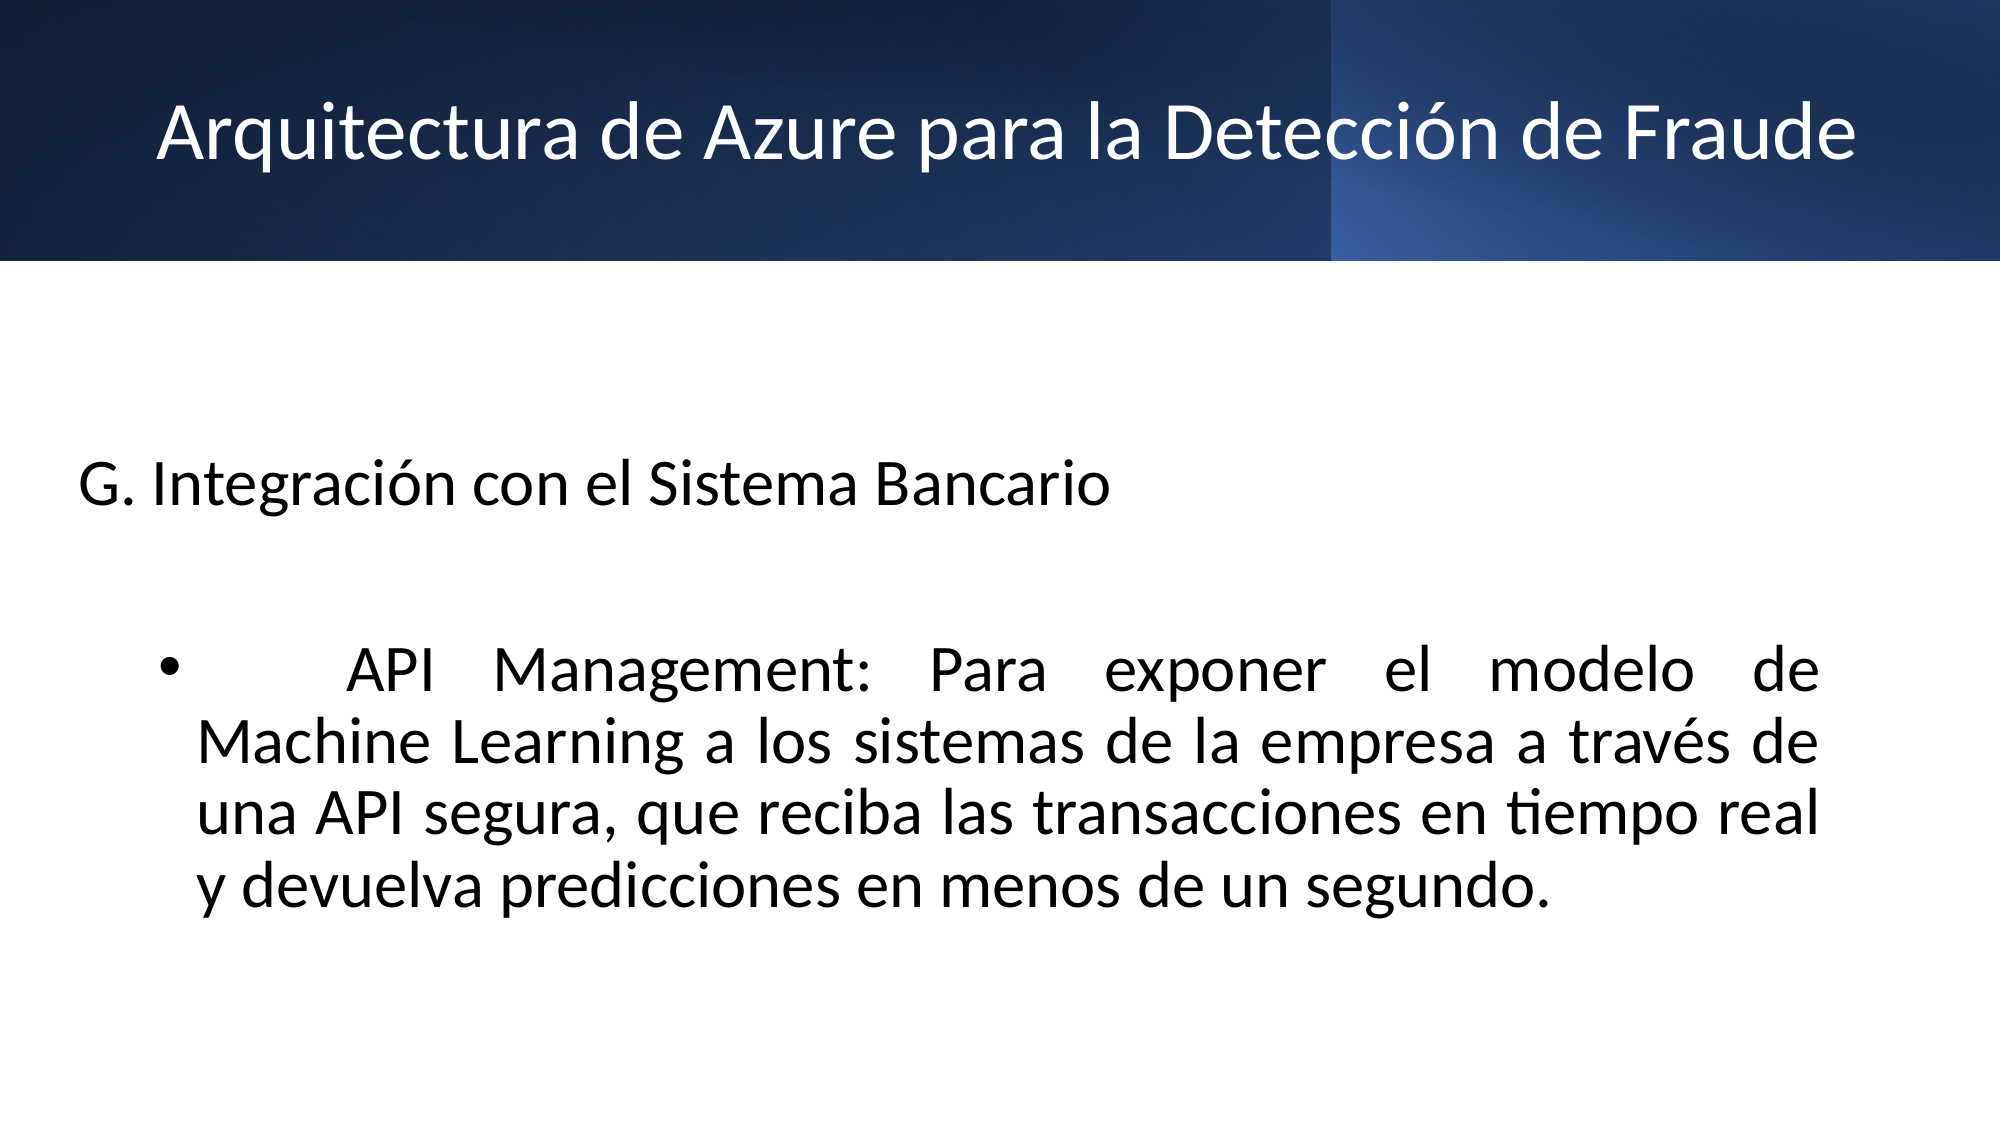

# Arquitectura de Azure para la Detección de Fraude
G. Integración con el Sistema Bancario

	API Management: Para exponer el modelo de Machine Learning a los sistemas de la empresa a través de una API segura, que reciba las transacciones en tiempo real y devuelva predicciones en menos de un segundo.